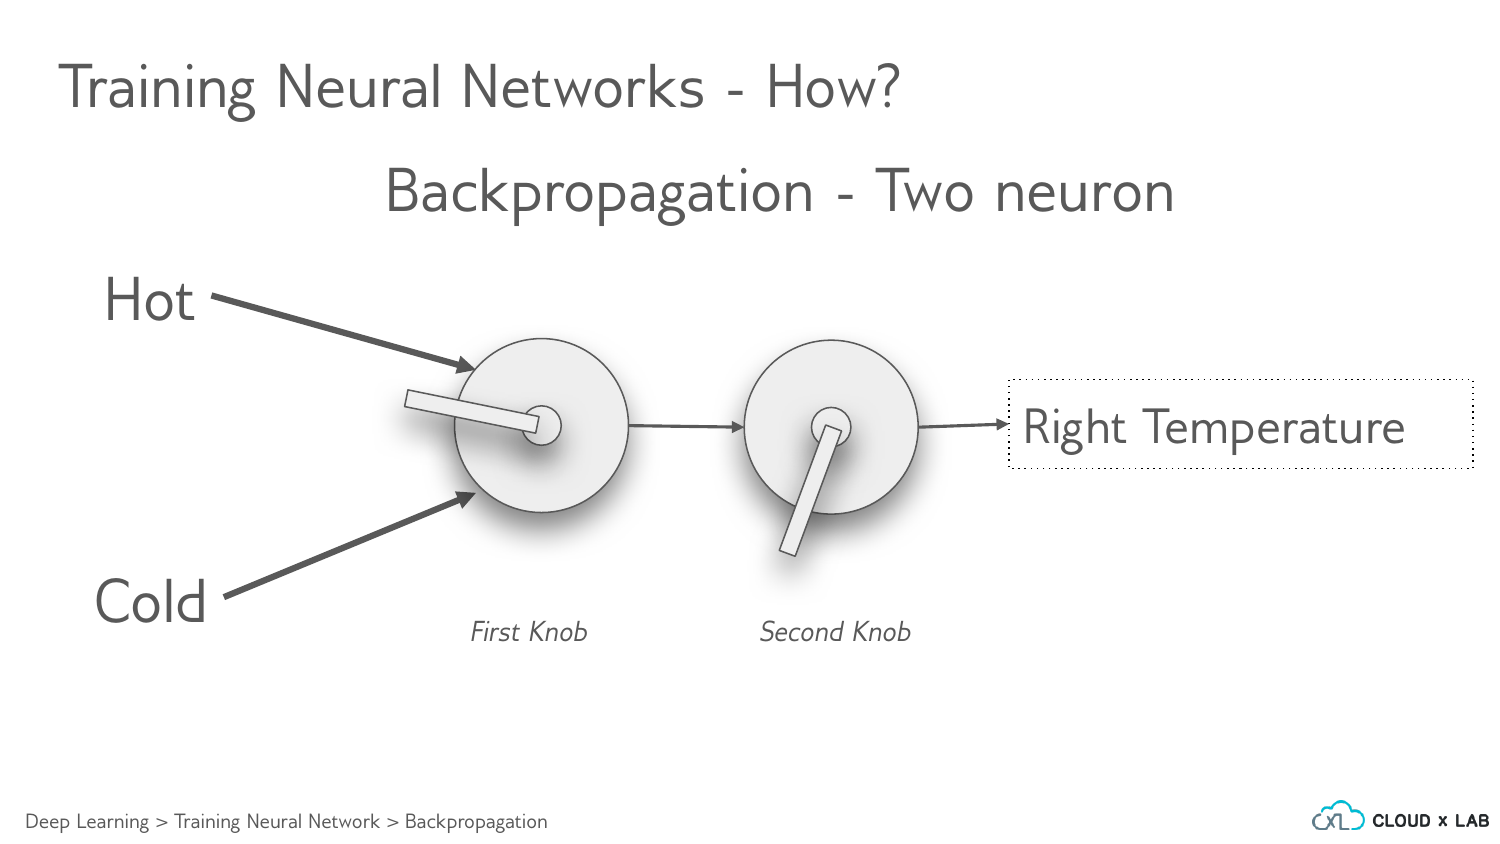

Training Neural Networks - How?
Backpropagation - Two neuron
Hot

Right Temperature

Cold
First Knob
Second Knob
Deep Learning > Training Neural Network > Backpropagation